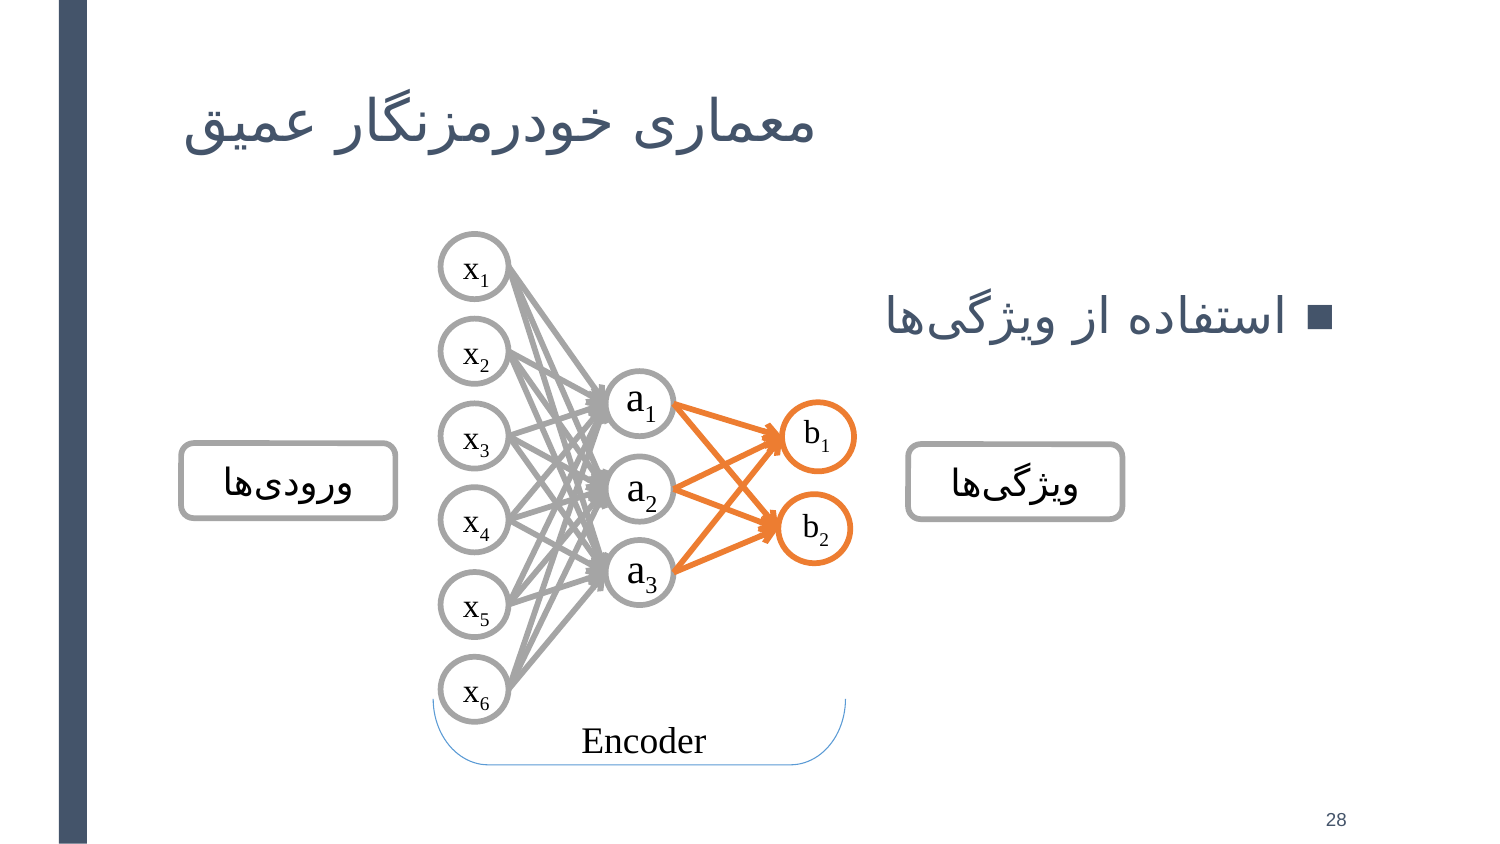

# معماری خودرمزنگار عمیق

x1

x2

x3

x4

x5

x6

a1
a2
a3

b1

b2
استفاده از ویژگی‌ها
ورودی‌ها
ویژگی‌ها

Encoder
28